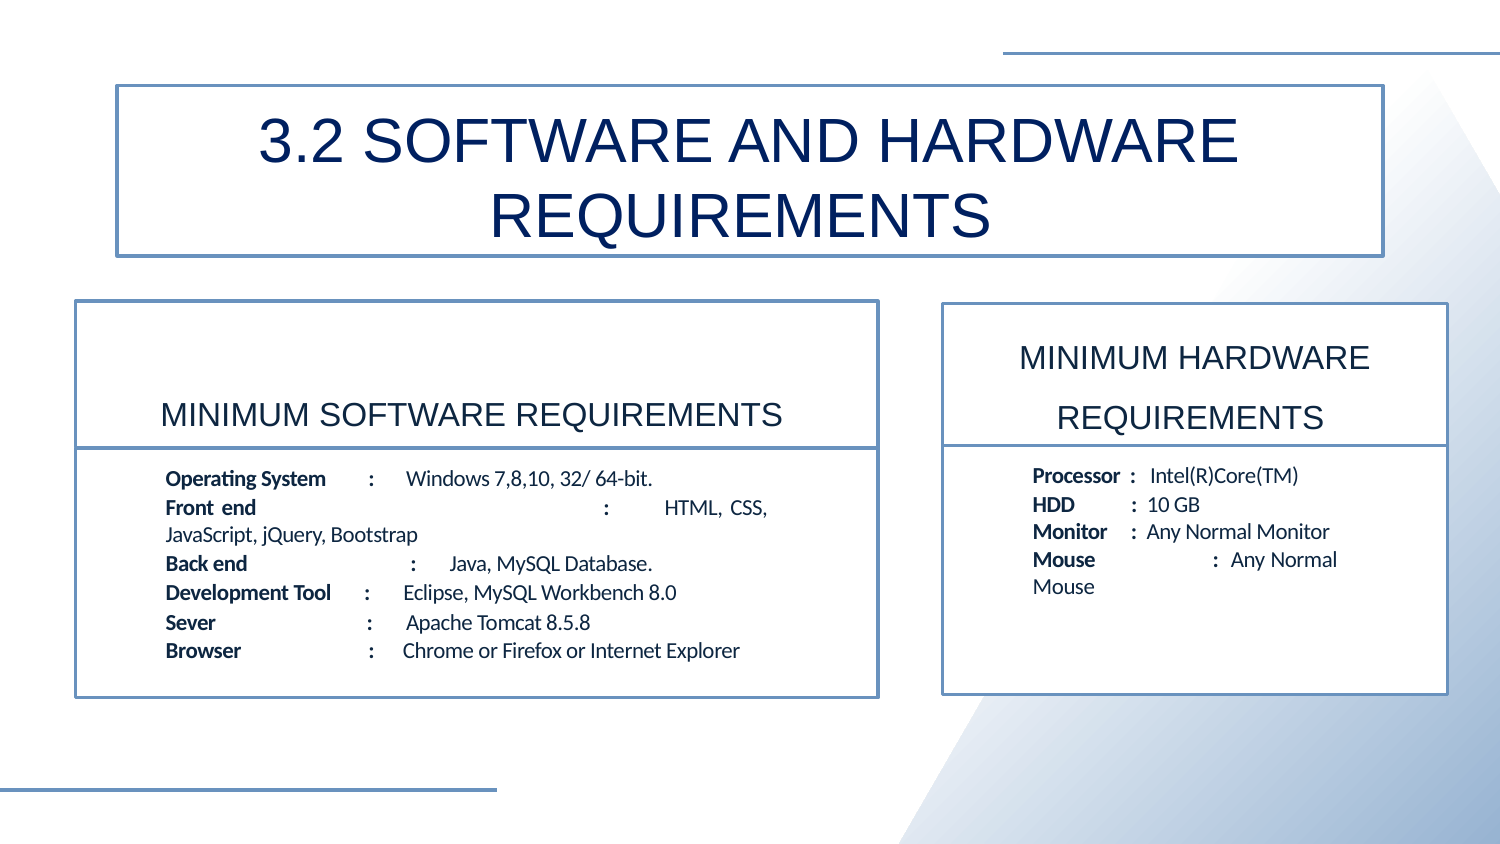

# 3.2 SOFTWARE AND HARDWARE REQUIREMENTS
MINIMUM SOFTWARE REQUIREMENTS
MINIMUM HARDWARE REQUIREMENTS
Processor  :   Intel(R)Core(TM)
HDD            :  10 GB
Monitor     :  Any Normal Monitor
Mouse	     :  Any Normal Mouse

Operating System        :      Windows 7,8,10, 32/ 64-bit.
Front end 		                 :       HTML, CSS, JavaScript, jQuery, Bootstrap
Back end	                    :       Java, MySQL Database.
Development Tool       :       Eclipse, MySQL Workbench 8.0
Sever                                :       Apache Tomcat 8.5.8
Browser                           :      Chrome or Firefox or Internet Explorer